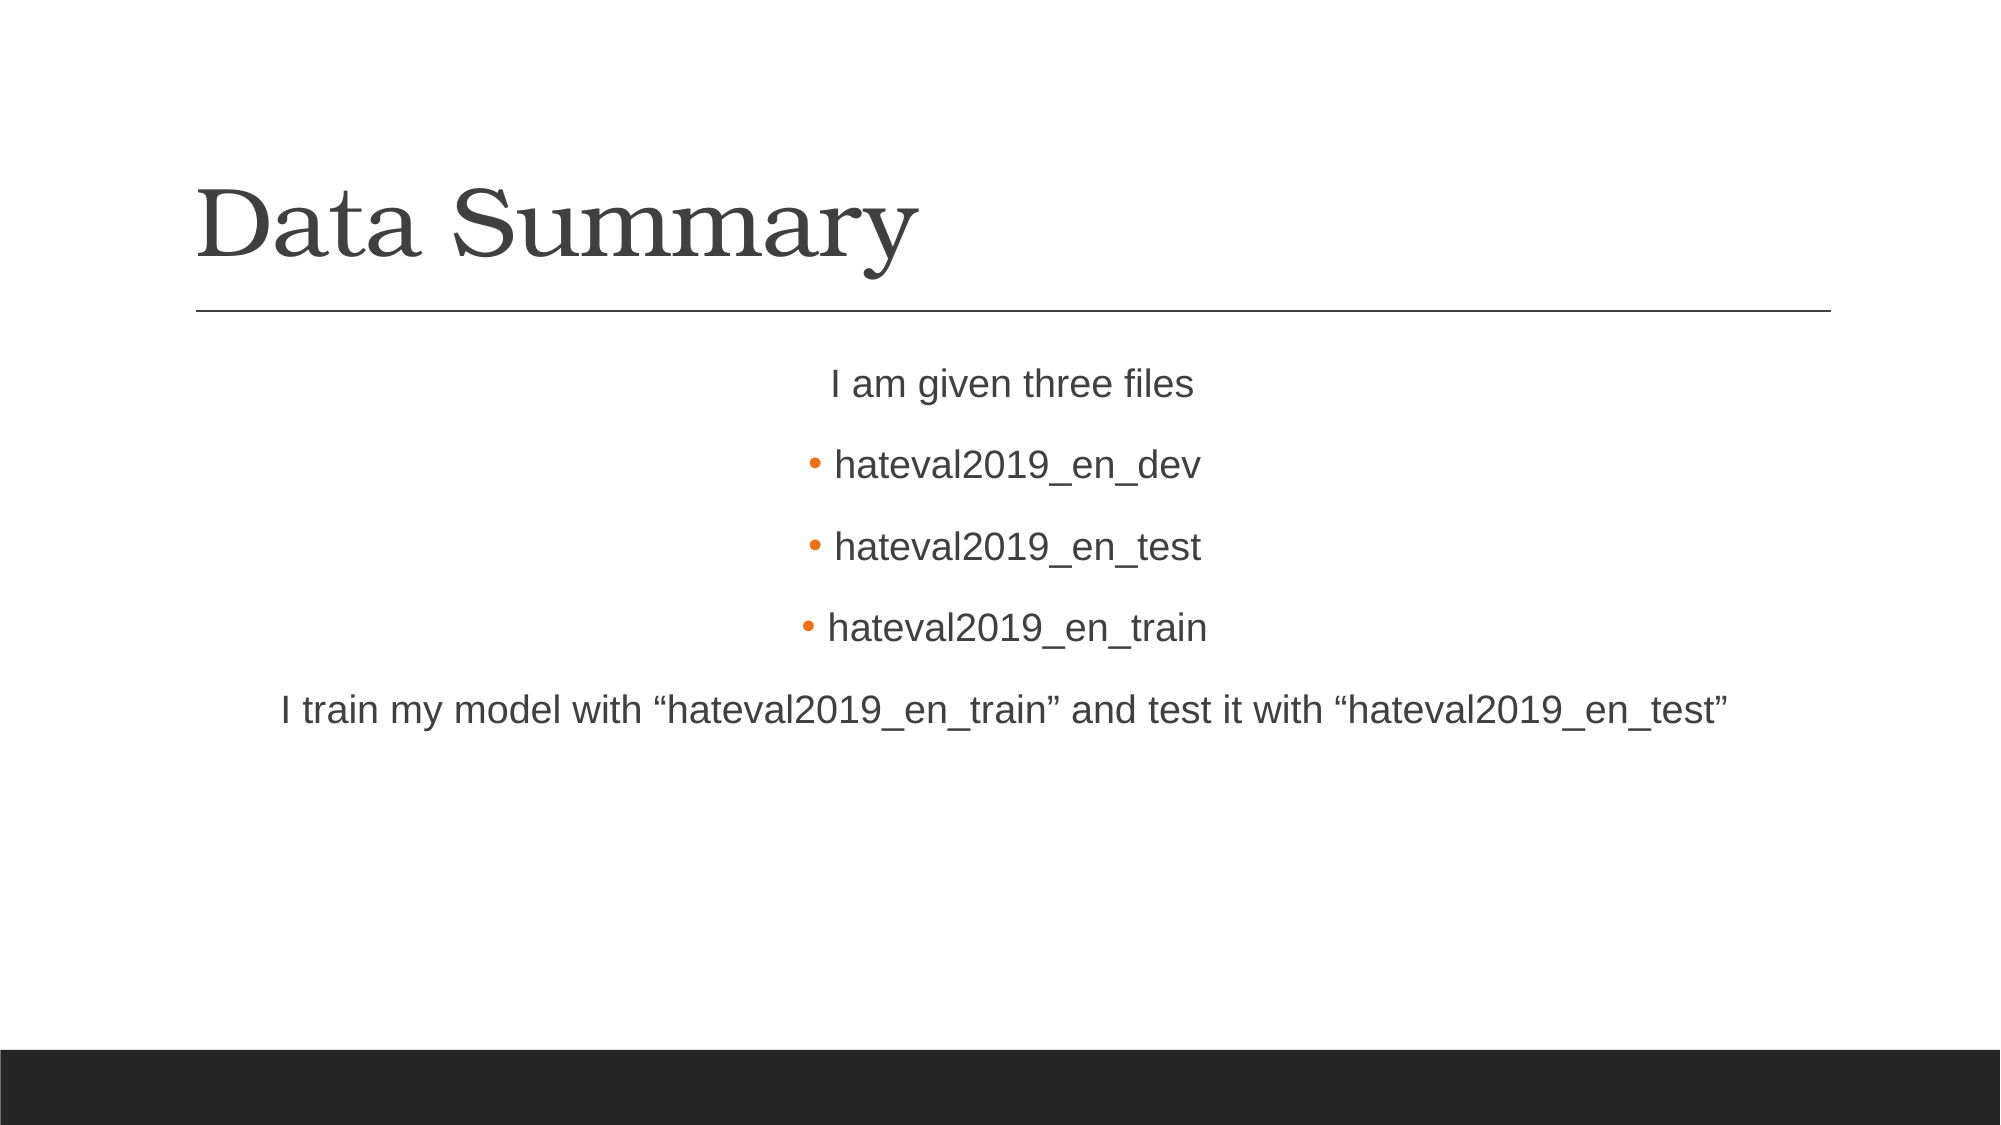

# Data Summary
I am given three files
 hateval2019_en_dev
 hateval2019_en_test
 hateval2019_en_train
I train my model with “hateval2019_en_train” and test it with “hateval2019_en_test”